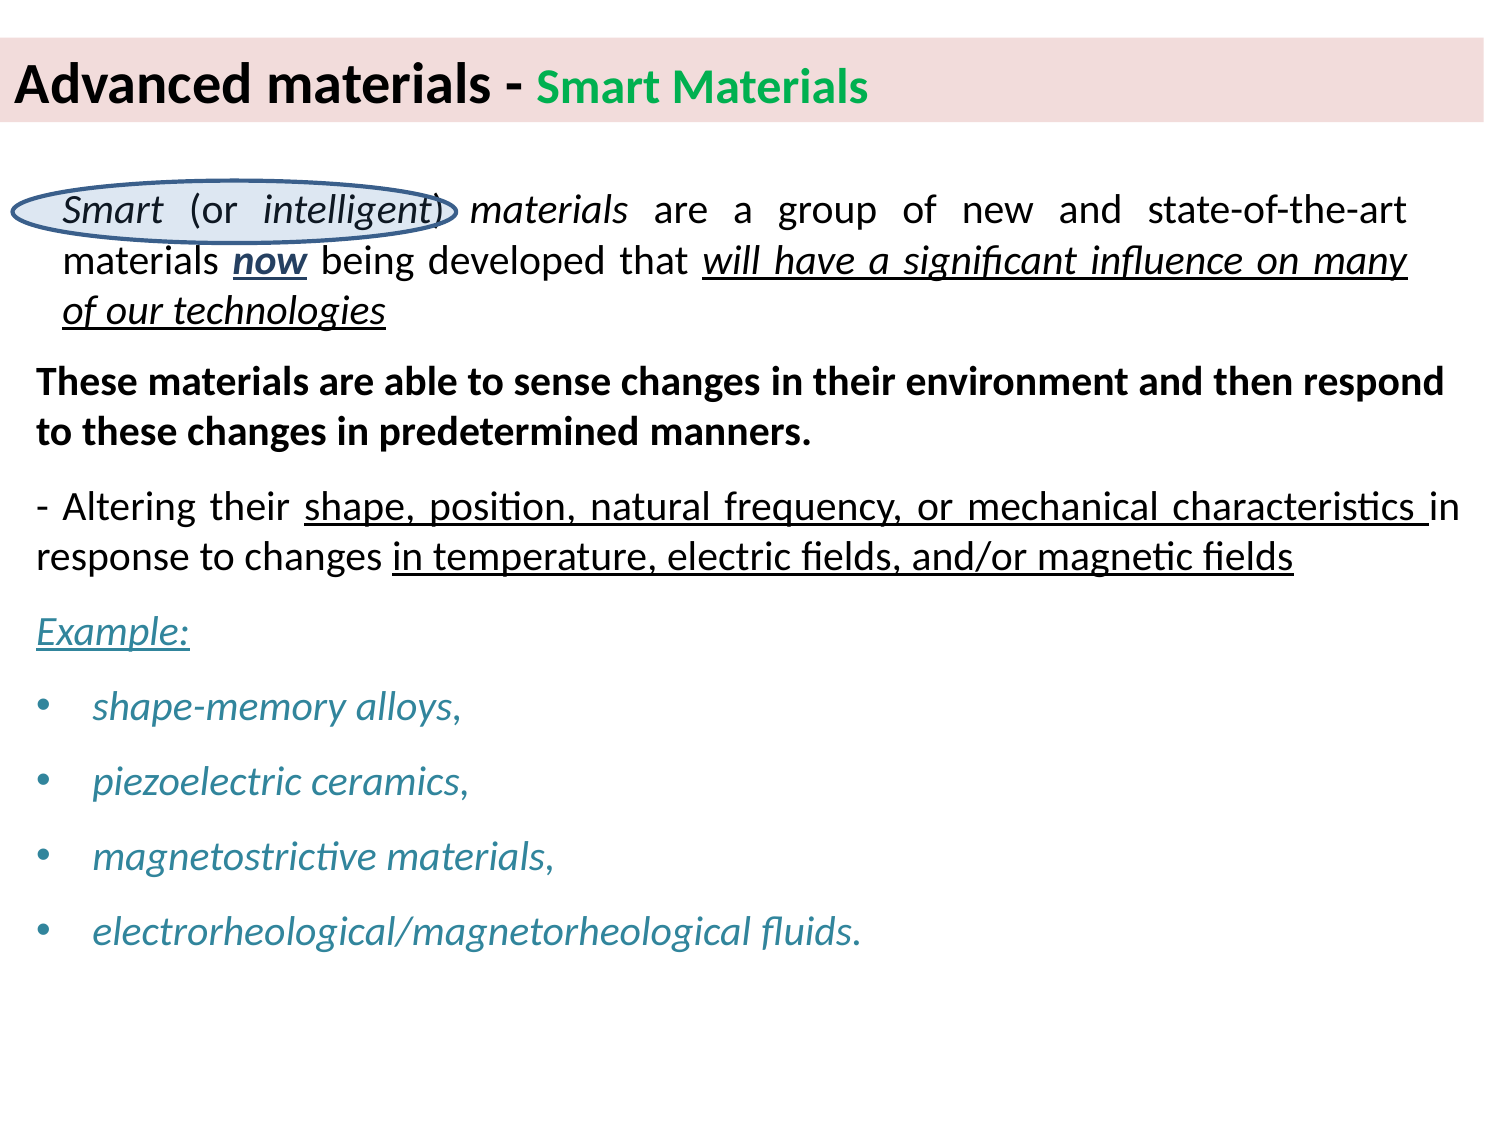

Advanced materials - Smart Materials
Smart (or intelligent) materials are a group of new and state-of-the-art materials now being developed that will have a significant influence on many of our technologies

These materials are able to sense changes in their environment and then respond to these changes in predetermined manners.
- Altering their shape, position, natural frequency, or mechanical characteristics in response to changes in temperature, electric fields, and/or magnetic fields
Example:
shape-memory alloys,
piezoelectric ceramics,
magnetostrictive materials,
electrorheological/magnetorheological fluids.